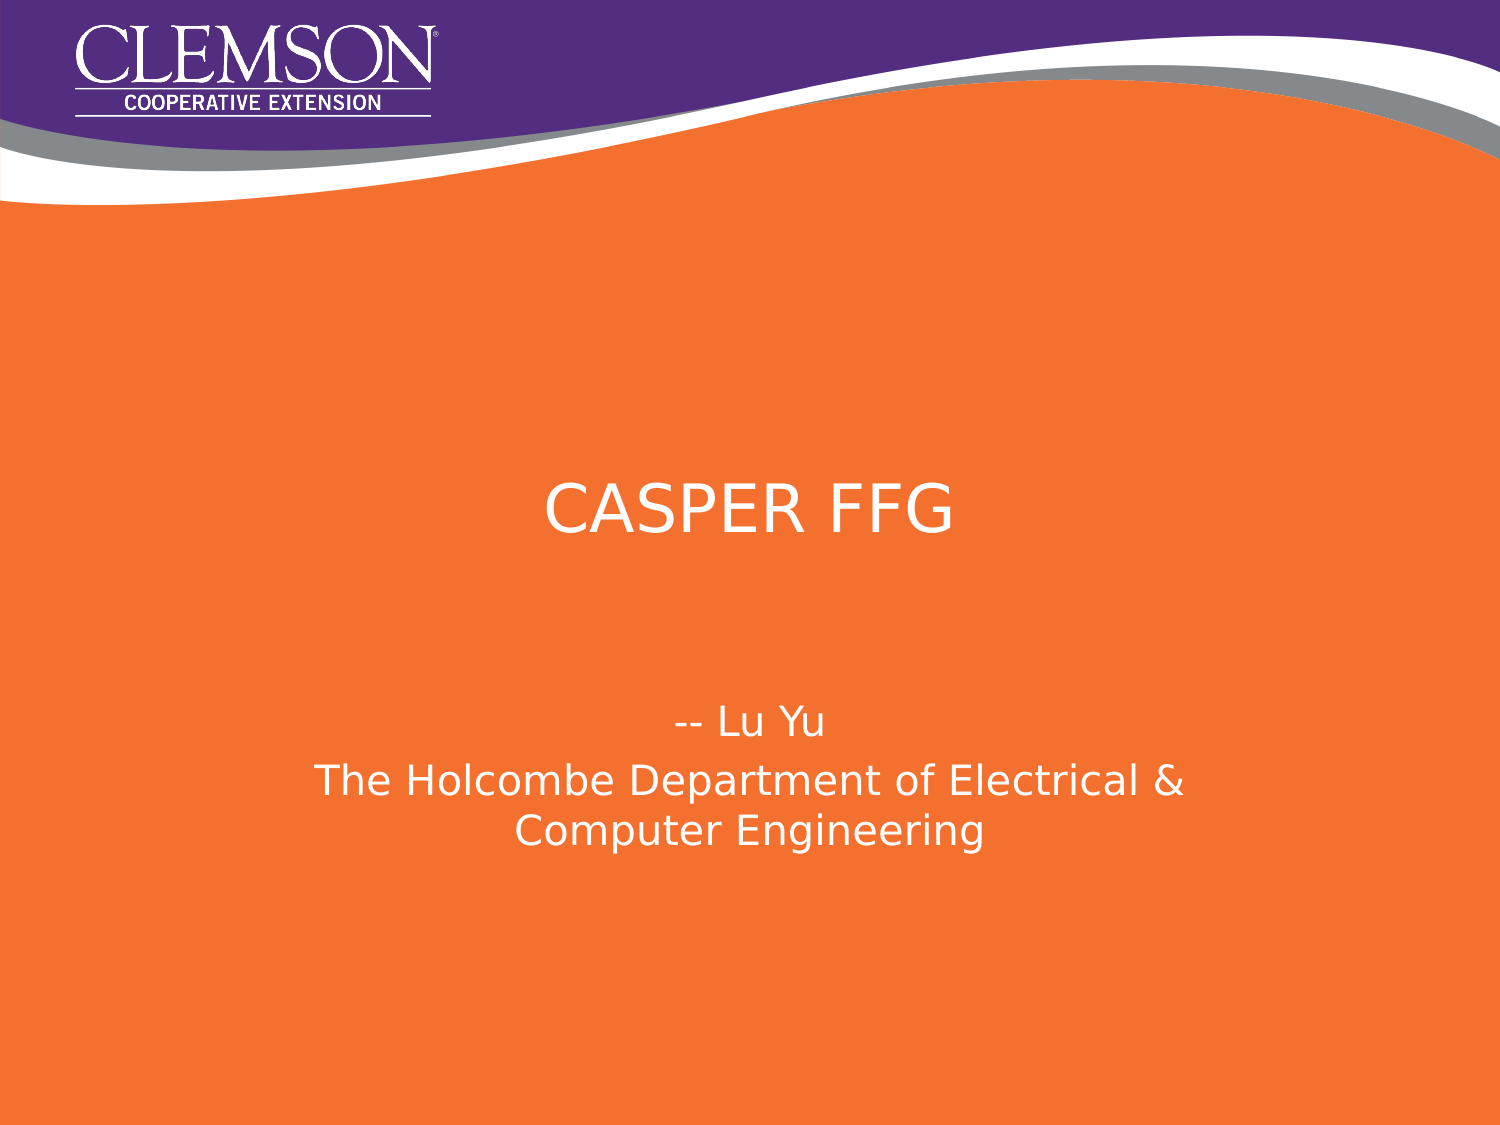

# CASPER FFG
-- Lu Yu
The Holcombe Department of Electrical & Computer Engineering